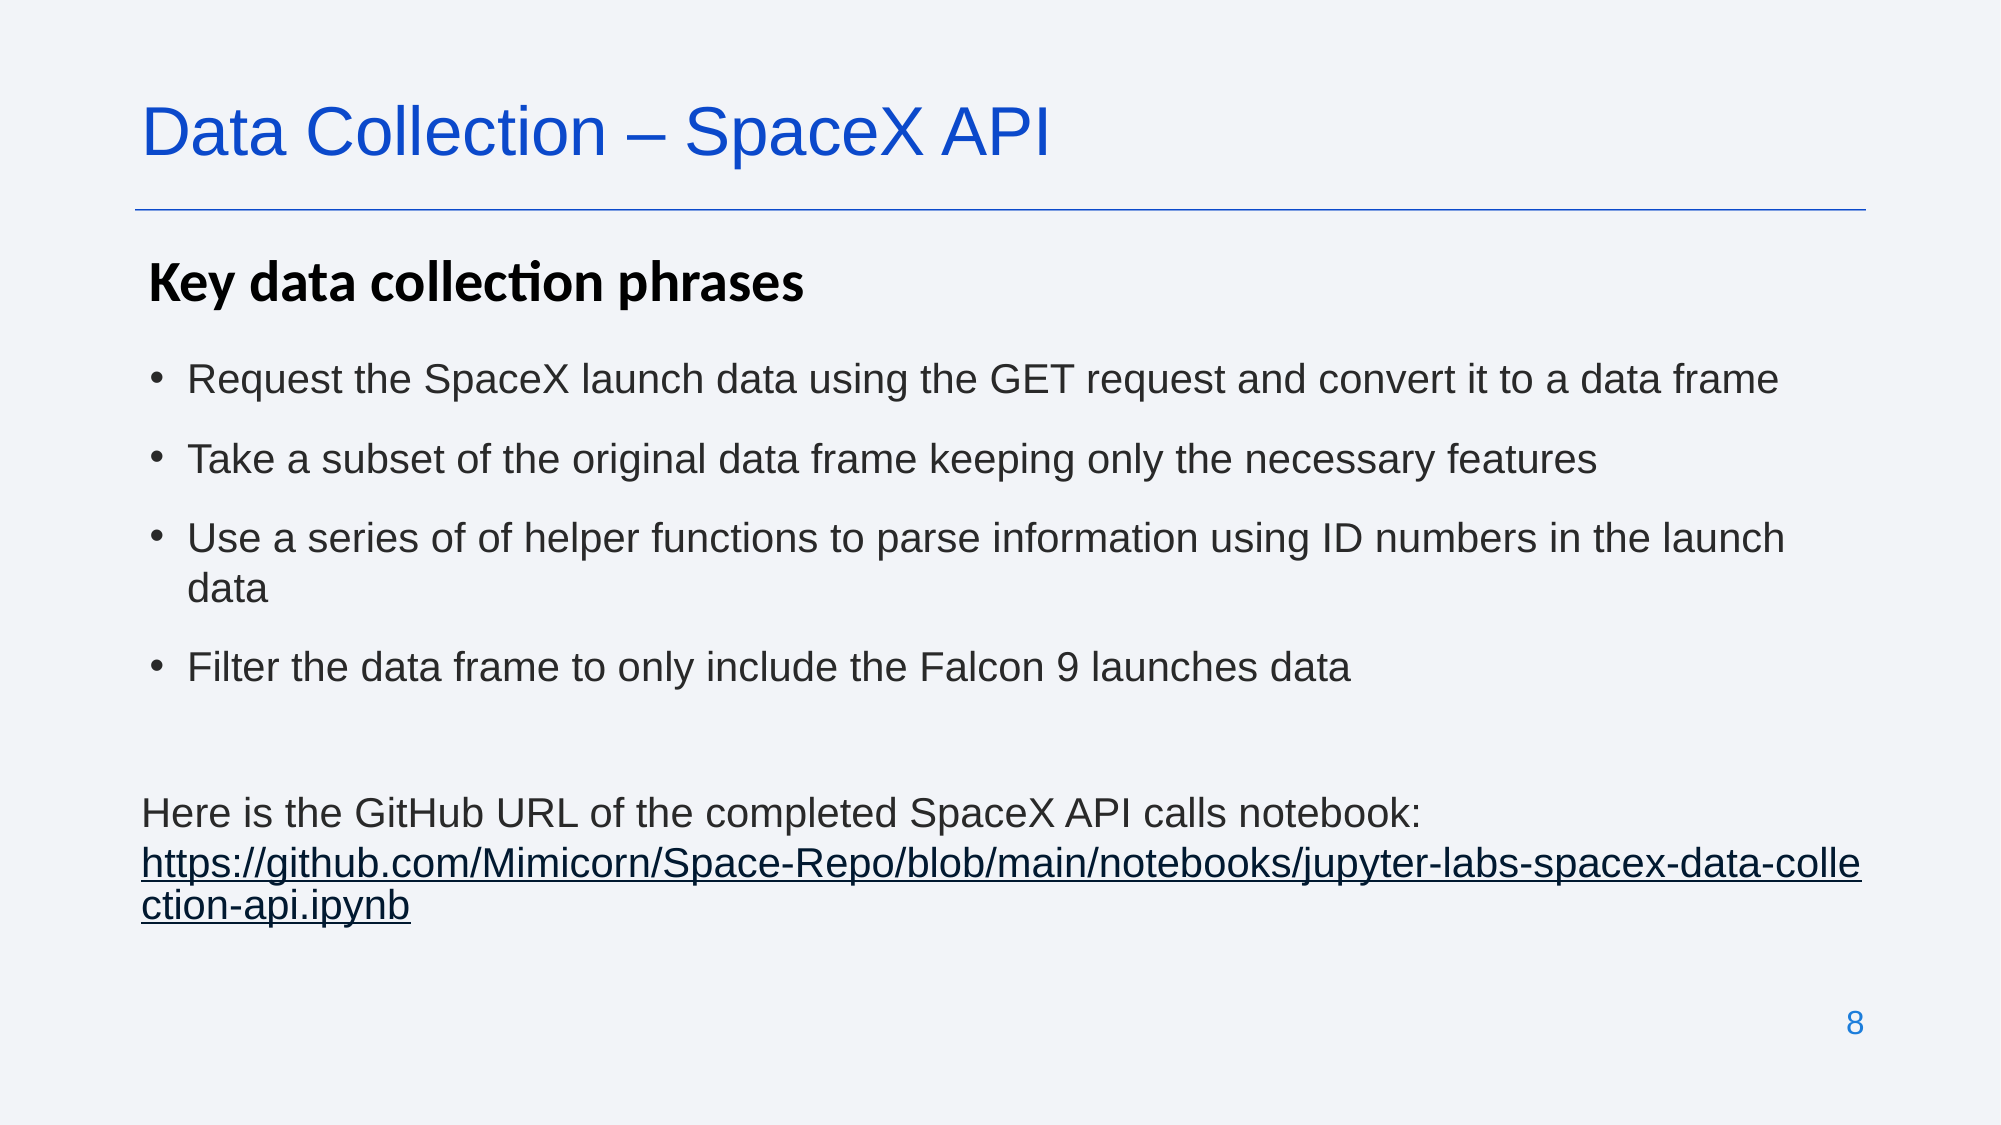

Data Collection – SpaceX API
Key data collection phrases
Request the SpaceX launch data using the GET request and convert it to a data frame
Take a subset of the original data frame keeping only the necessary features
Use a series of of helper functions to parse information using ID numbers in the launch data
Filter the data frame to only include the Falcon 9 launches data

Here is the GitHub URL of the completed SpaceX API calls notebook: https://github.com/Mimicorn/Space-Repo/blob/main/notebooks/jupyter-labs-spacex-data-collection-api.ipynb

8